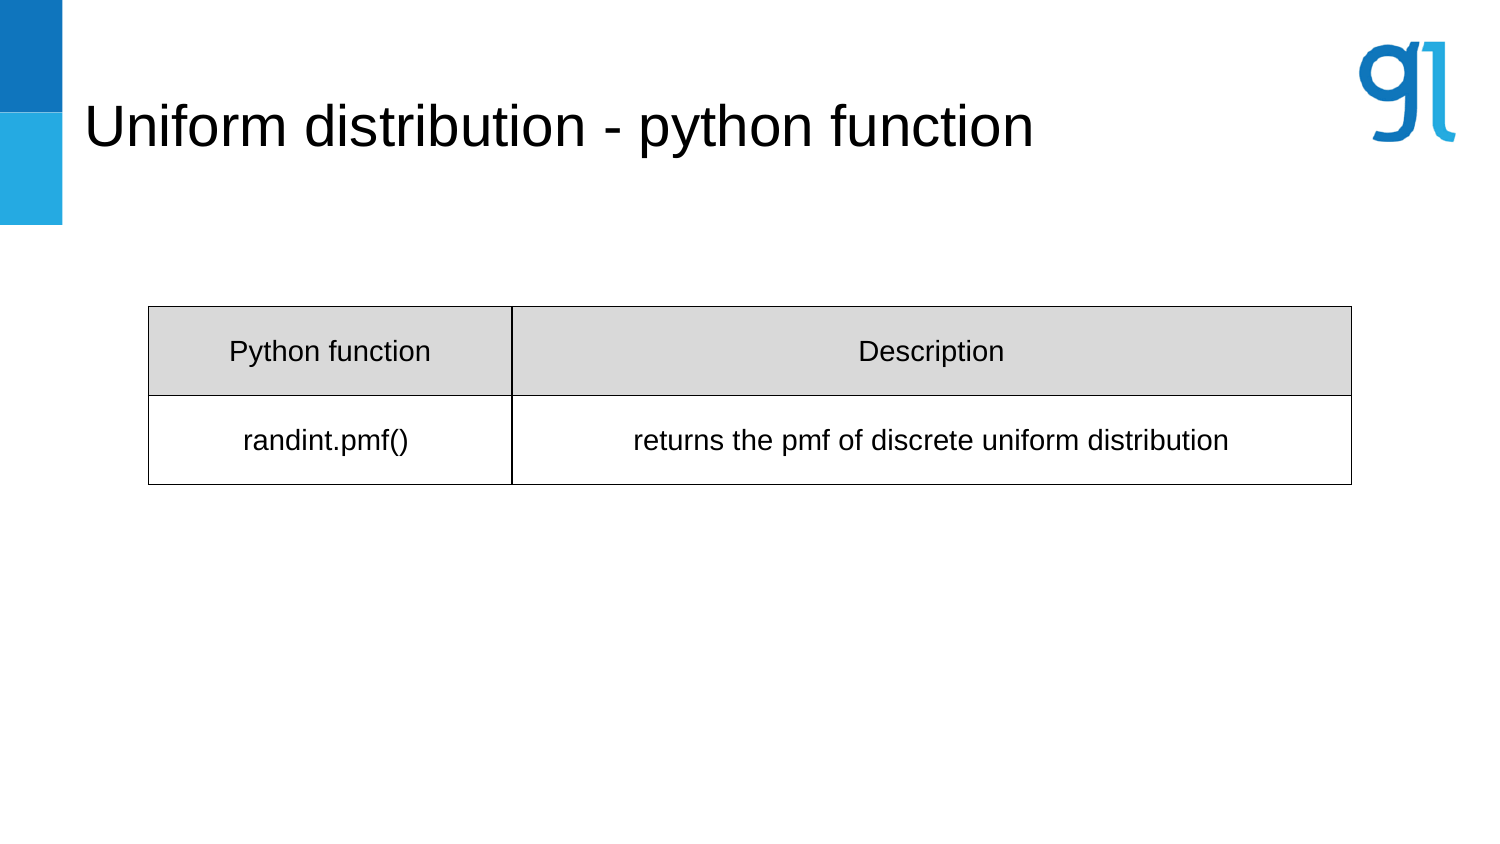

# Uniform distribution - python function
| Python function | Description |
| --- | --- |
| randint.pmf() | returns the pmf of discrete uniform distribution |